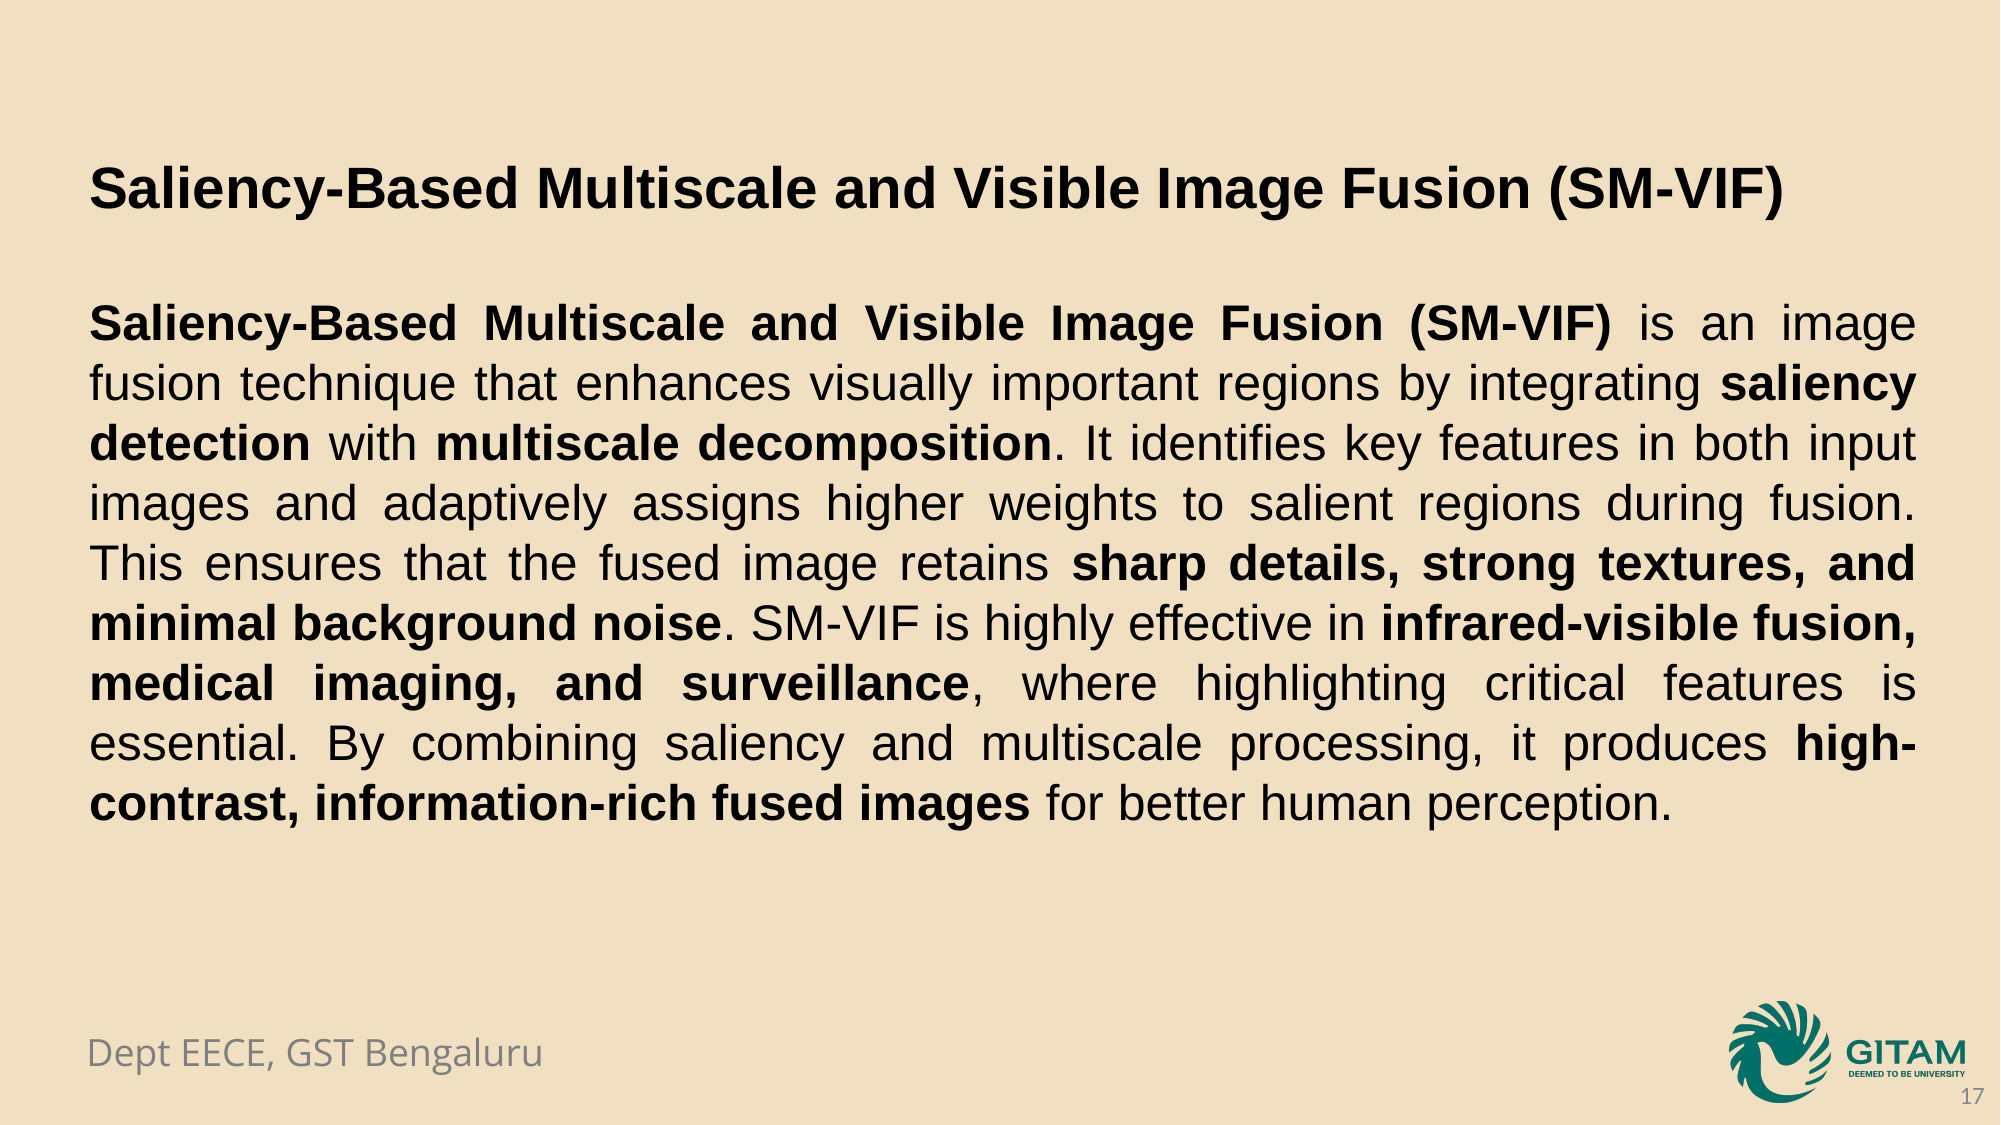

Saliency-Based Multiscale and Visible Image Fusion (SM-VIF)

Saliency-Based Multiscale and Visible Image Fusion (SM-VIF) is an image fusion technique that enhances visually important regions by integrating saliency detection with multiscale decomposition. It identifies key features in both input images and adaptively assigns higher weights to salient regions during fusion. This ensures that the fused image retains sharp details, strong textures, and minimal background noise. SM-VIF is highly effective in infrared-visible fusion, medical imaging, and surveillance, where highlighting critical features is essential. By combining saliency and multiscale processing, it produces high-contrast, information-rich fused images for better human perception.

17